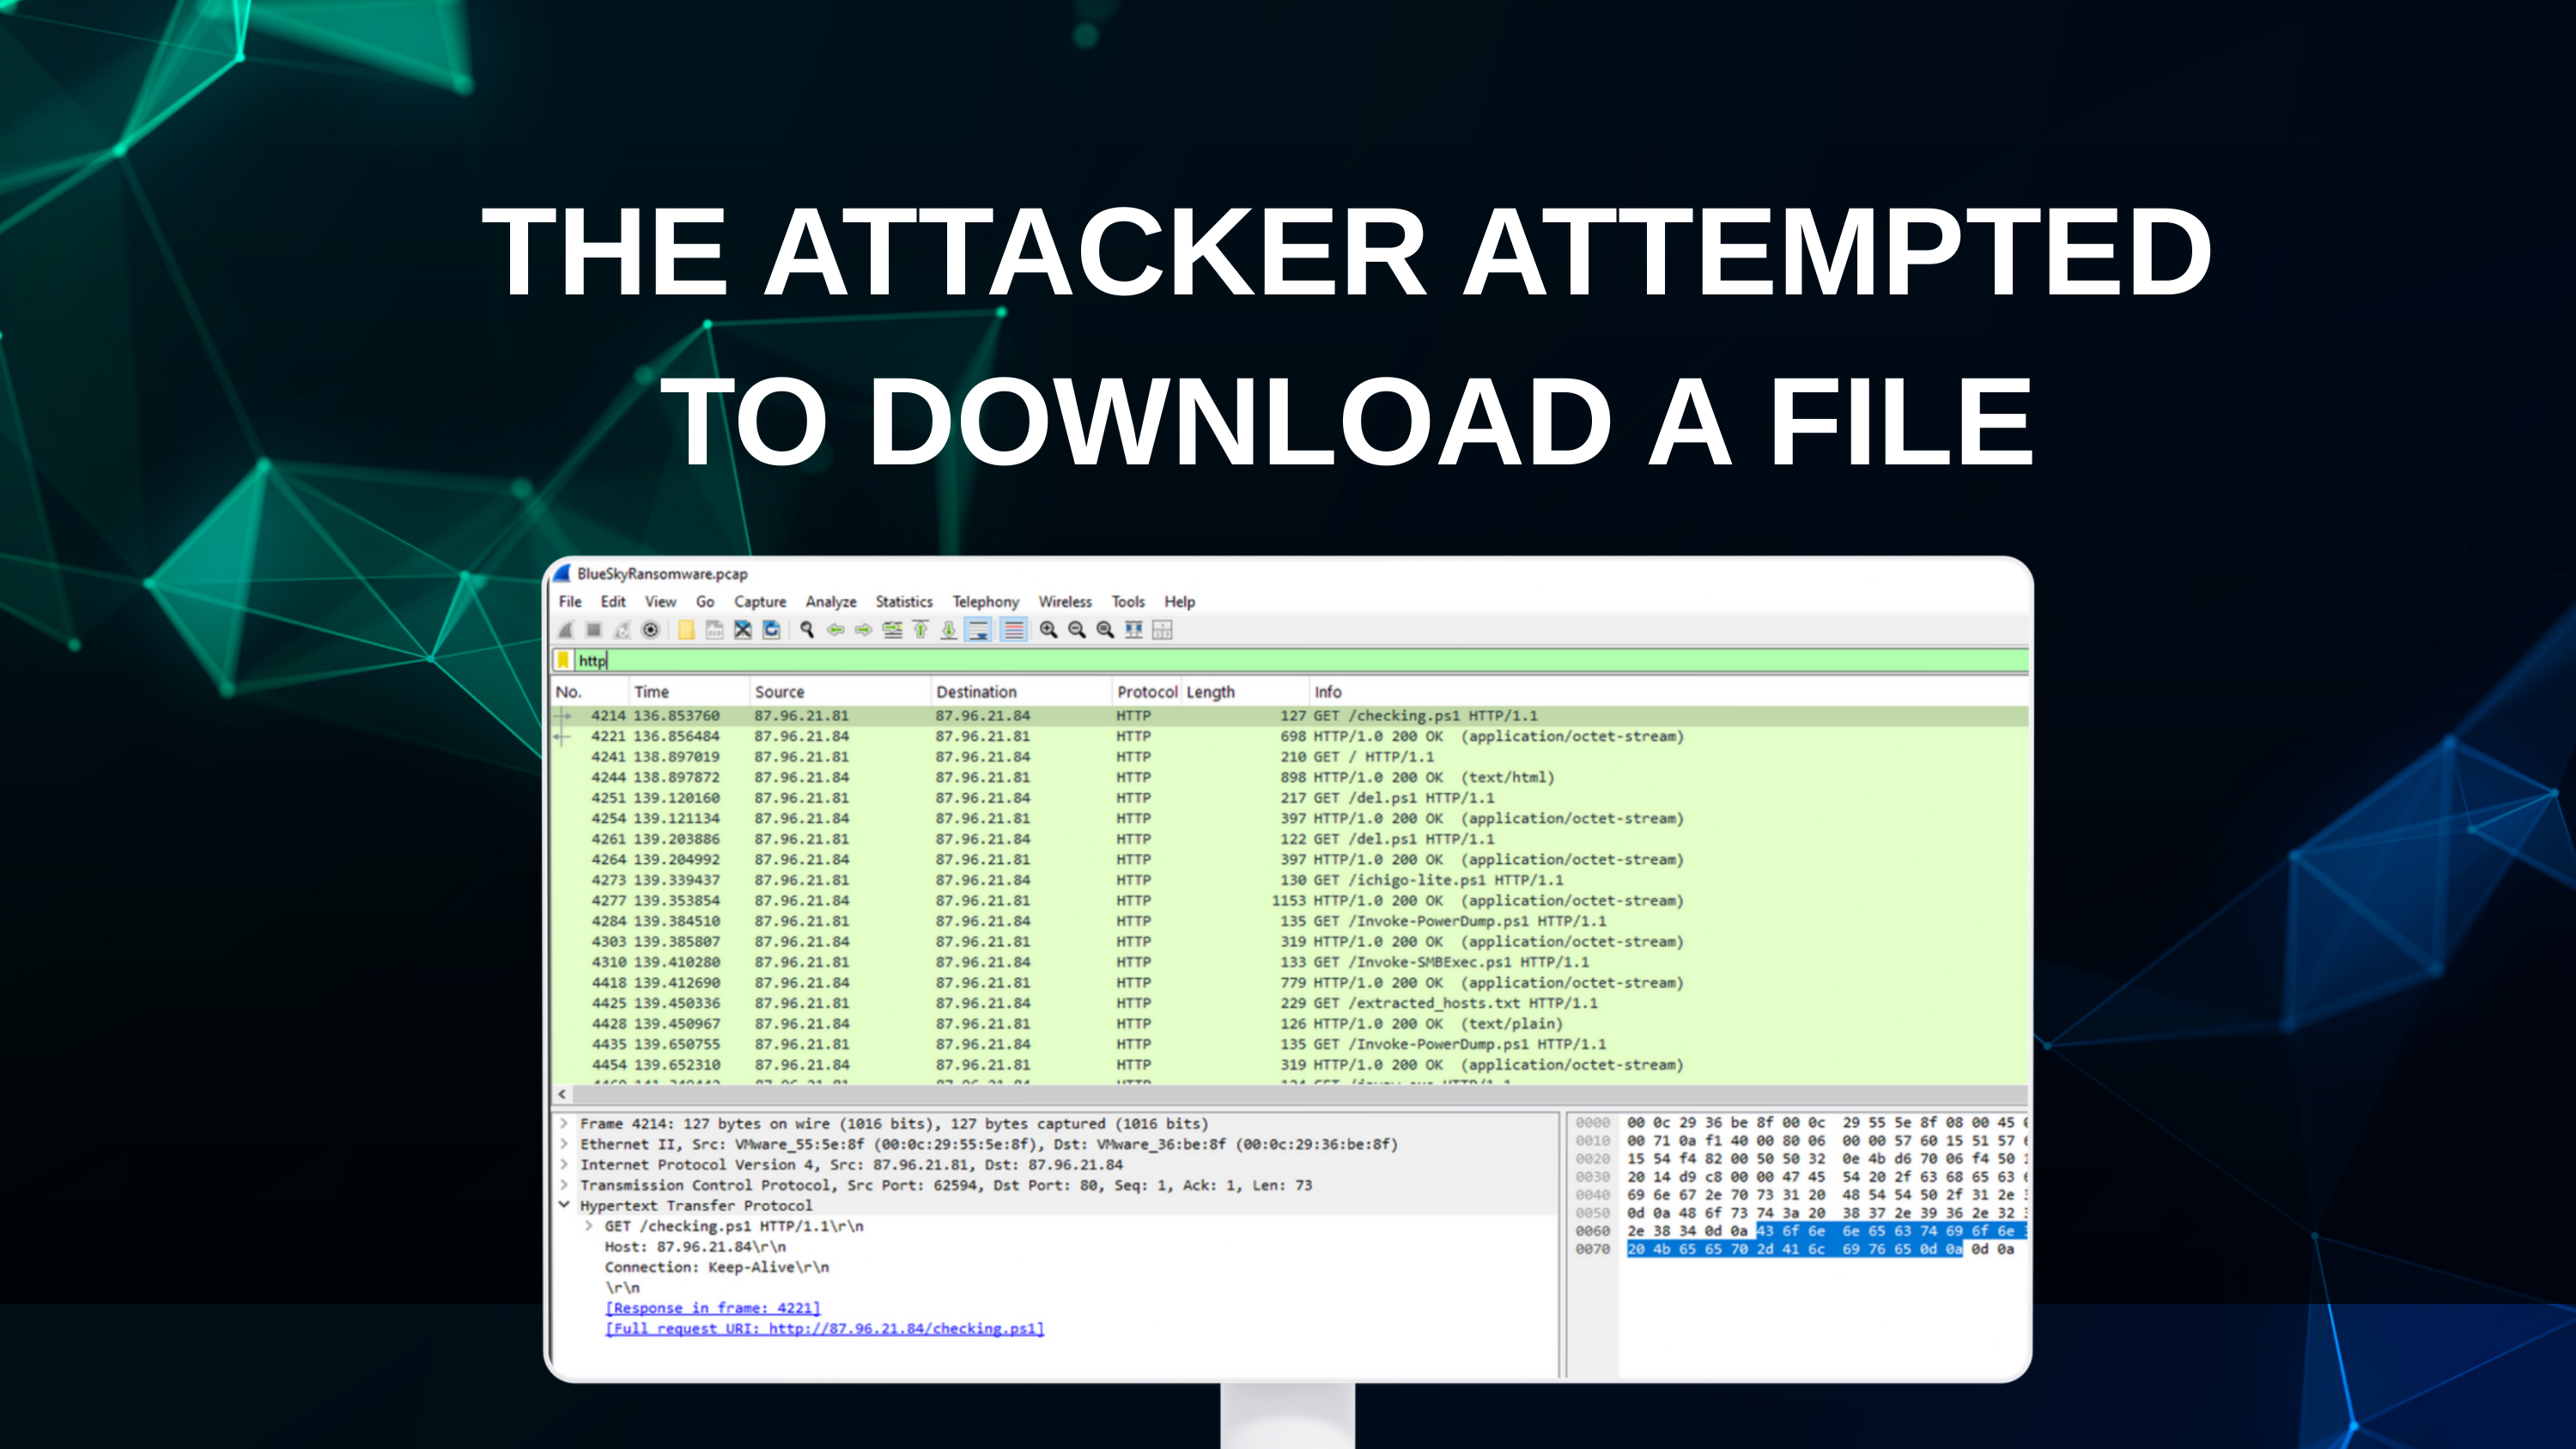

THE ATTACKER ATTEMPTED TO DOWNLOAD A FILE